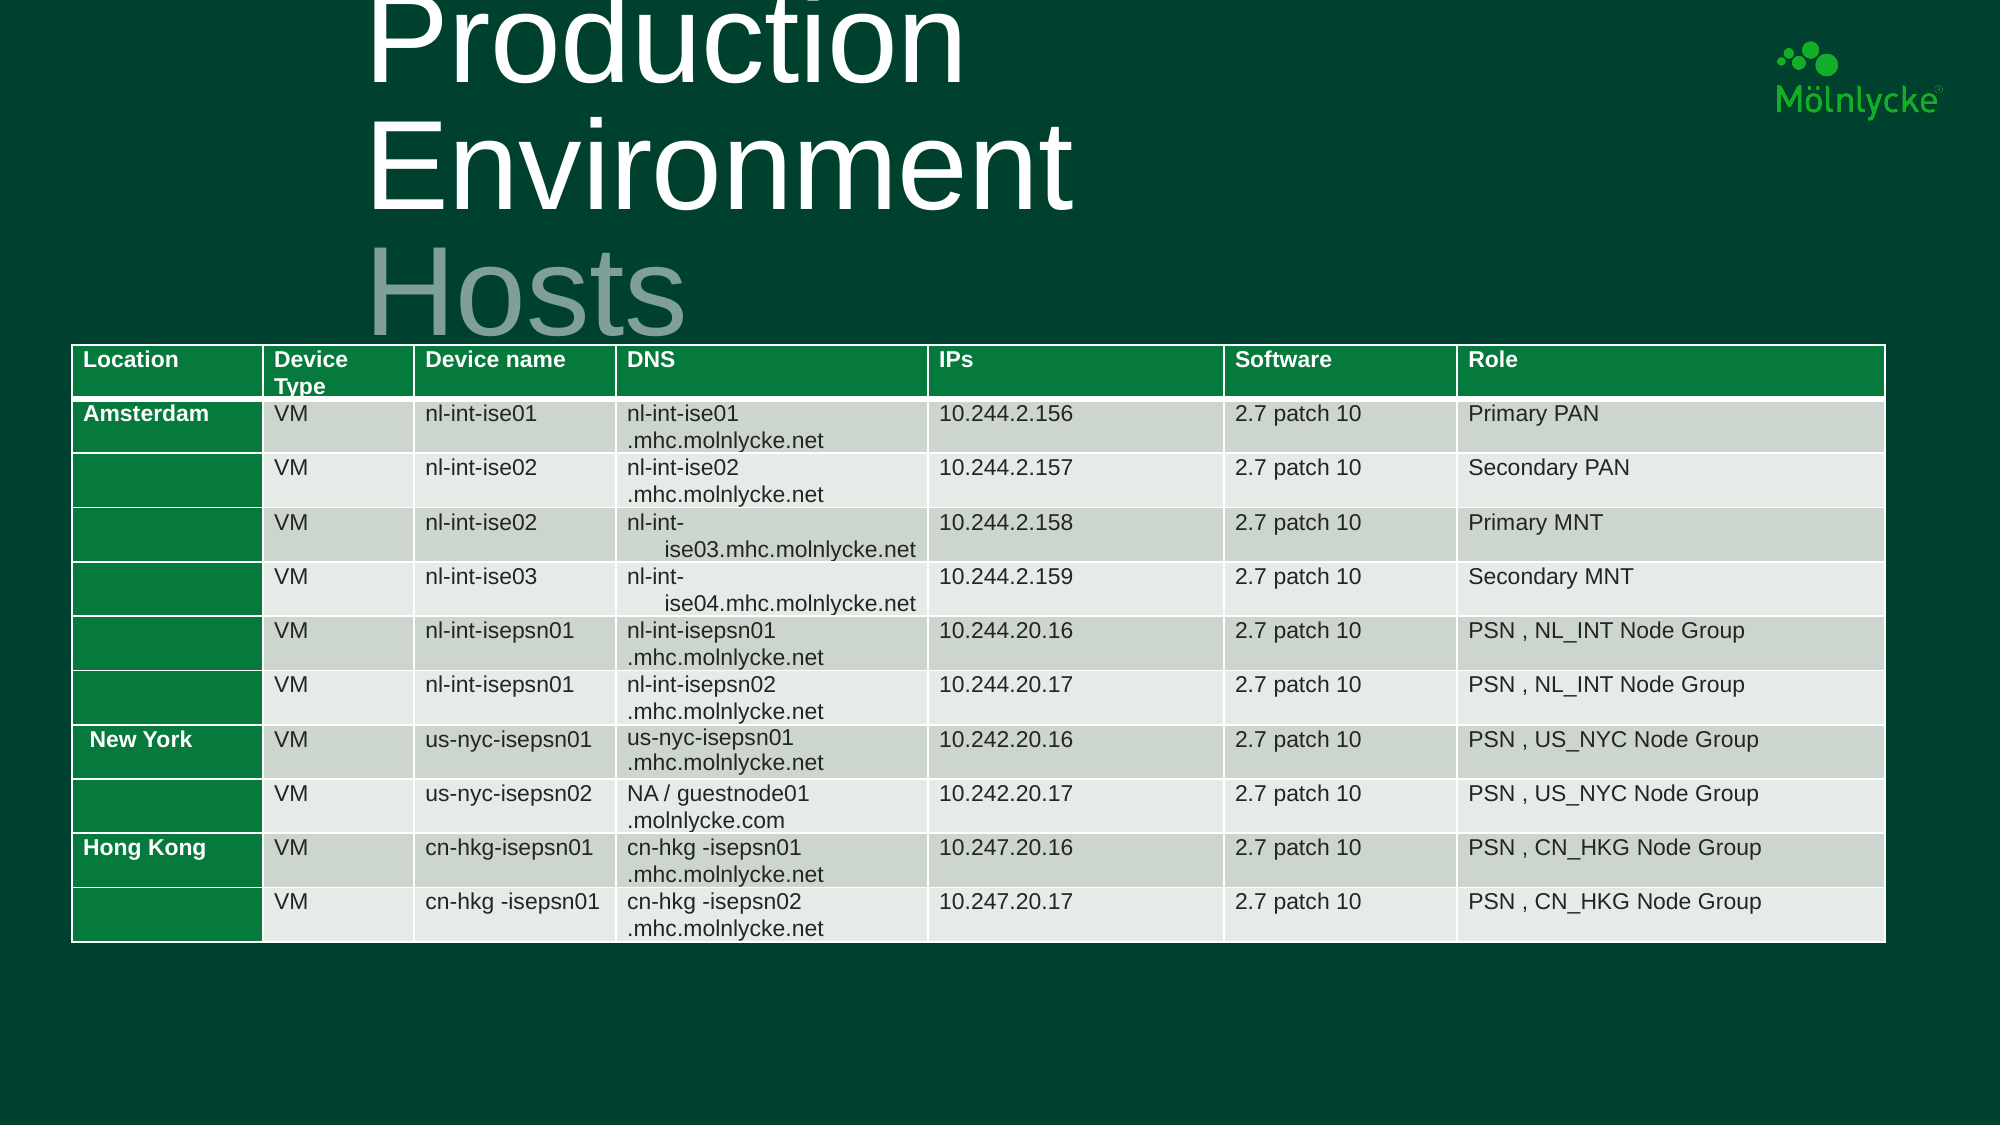

# Production Environment

Hosts
| Location | Device Type | Device name | DNS | IPs | Software | Role |
| --- | --- | --- | --- | --- | --- | --- |
| Amsterdam | VM | nl-int-ise01 | nl-int-ise01 .mhc.molnlycke.net | 10.244.2.156 | 2.7 patch 10 | Primary PAN |
|  | VM | nl-int-ise02 | nl-int-ise02 .mhc.molnlycke.net | 10.244.2.157 | 2.7 patch 10 | Secondary PAN |
|  | VM | nl-int-ise02 | nl-int-ise03.mhc.molnlycke.net | 10.244.2.158 | 2.7 patch 10 | Primary MNT |
|  | VM | nl-int-ise03 | nl-int-ise04.mhc.molnlycke.net | 10.244.2.159 | 2.7 patch 10 | Secondary MNT |
|  | VM | nl-int-isepsn01 | nl-int-isepsn01 .mhc.molnlycke.net | 10.244.20.16 | 2.7 patch 10 | PSN , NL\_INT Node Group |
|  | VM | nl-int-isepsn01 | nl-int-isepsn02 .mhc.molnlycke.net | 10.244.20.17 | 2.7 patch 10 | PSN , NL\_INT Node Group |
| New York | VM | us-nyc-isepsn01 | us-nyc-isepsn01 .mhc.molnlycke.net | 10.242.20.16 | 2.7 patch 10 | PSN , US\_NYC Node Group |
|  | VM | us-nyc-isepsn02 | NA / guestnode01 .molnlycke.com | 10.242.20.17 | 2.7 patch 10 | PSN , US\_NYC Node Group |
| Hong Kong | VM | cn-hkg-isepsn01 | cn-hkg -isepsn01 .mhc.molnlycke.net | 10.247.20.16 | 2.7 patch 10 | PSN , CN\_HKG Node Group |
|  | VM | cn-hkg -isepsn01 | cn-hkg -isepsn02 .mhc.molnlycke.net | 10.247.20.17 | 2.7 patch 10 | PSN , CN\_HKG Node Group |